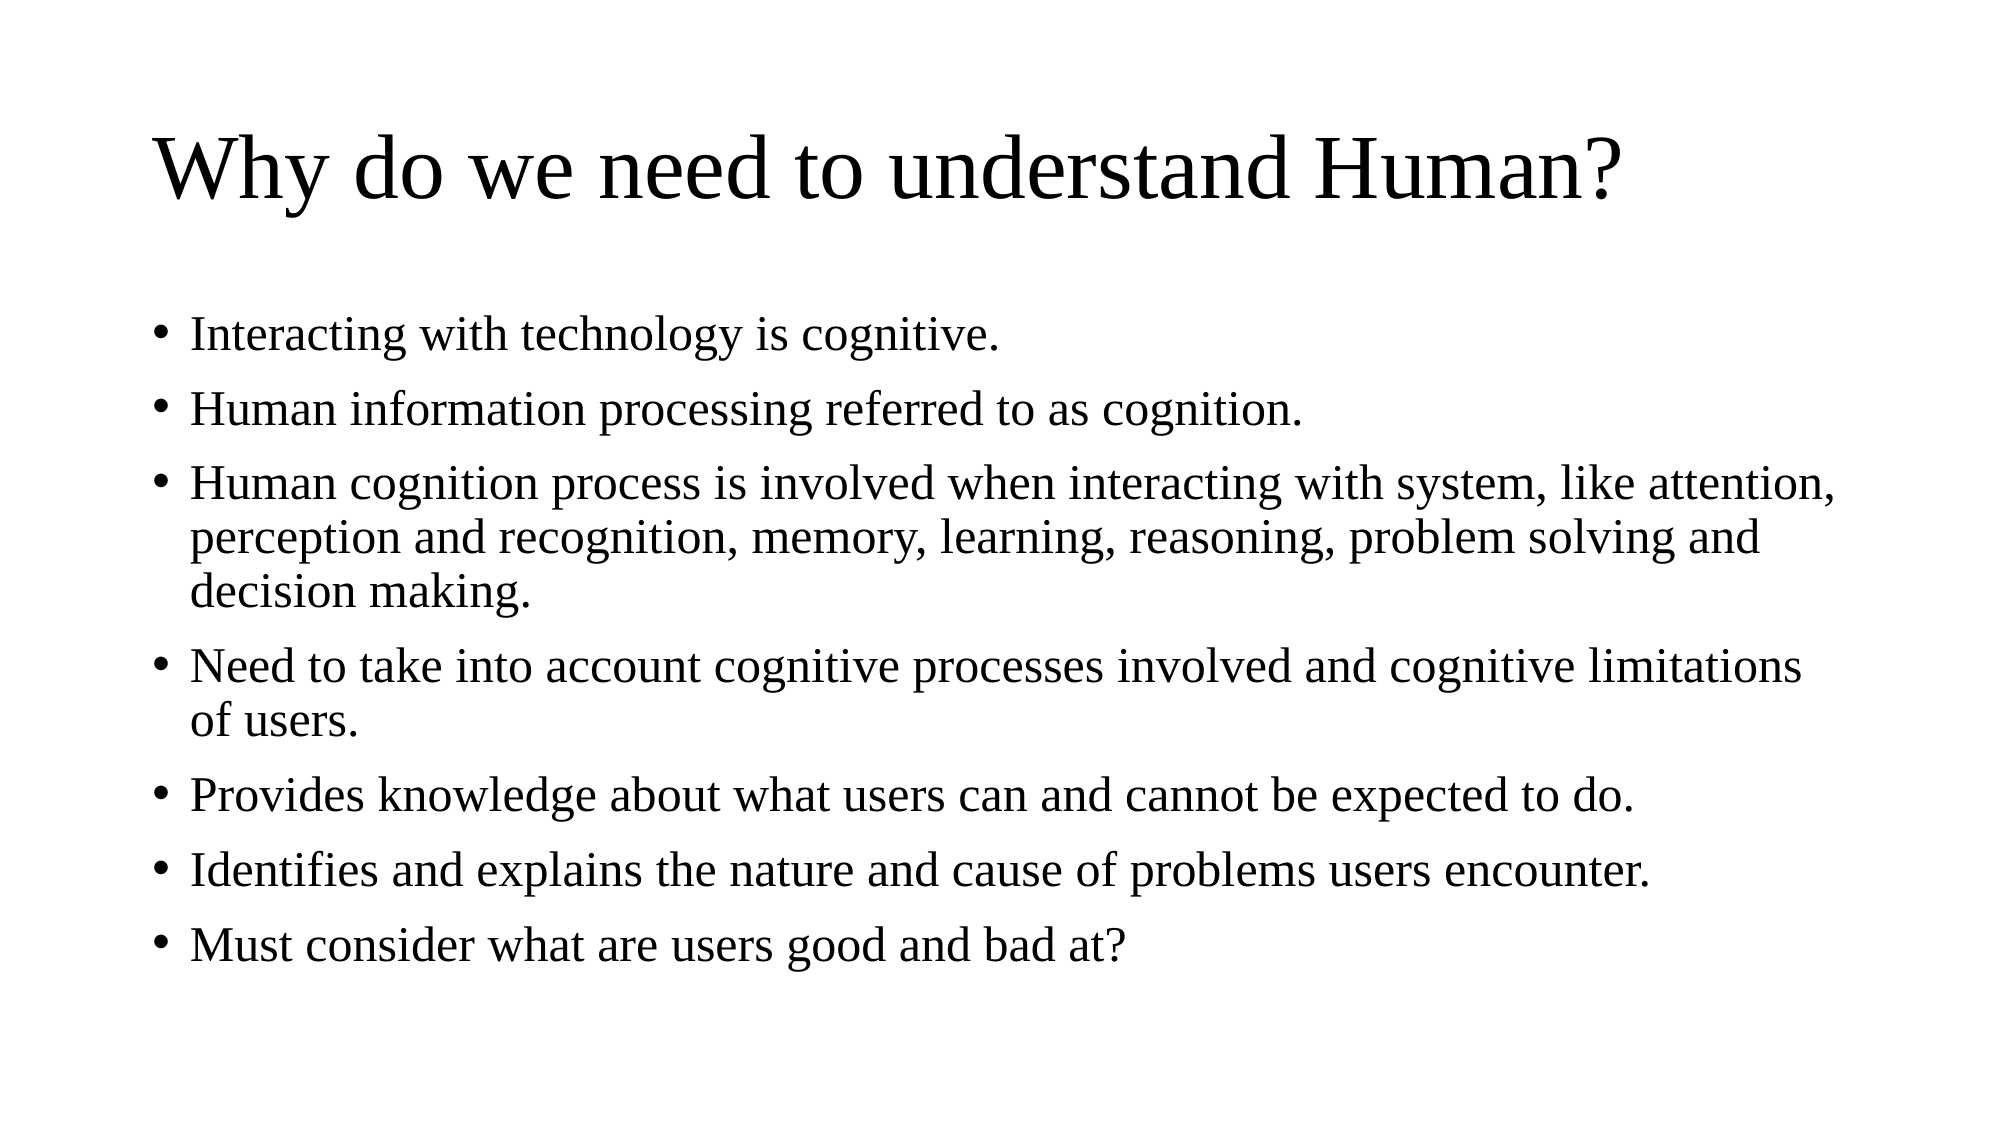

# Why do we need to understand Human?
Interacting with technology is cognitive.
Human information processing referred to as cognition.
Human cognition process is involved when interacting with system, like attention, perception and recognition, memory, learning, reasoning, problem solving and decision making.
Need to take into account cognitive processes involved and cognitive limitations of users.
Provides knowledge about what users can and cannot be expected to do.
Identifies and explains the nature and cause of problems users encounter.
Must consider what are users good and bad at?